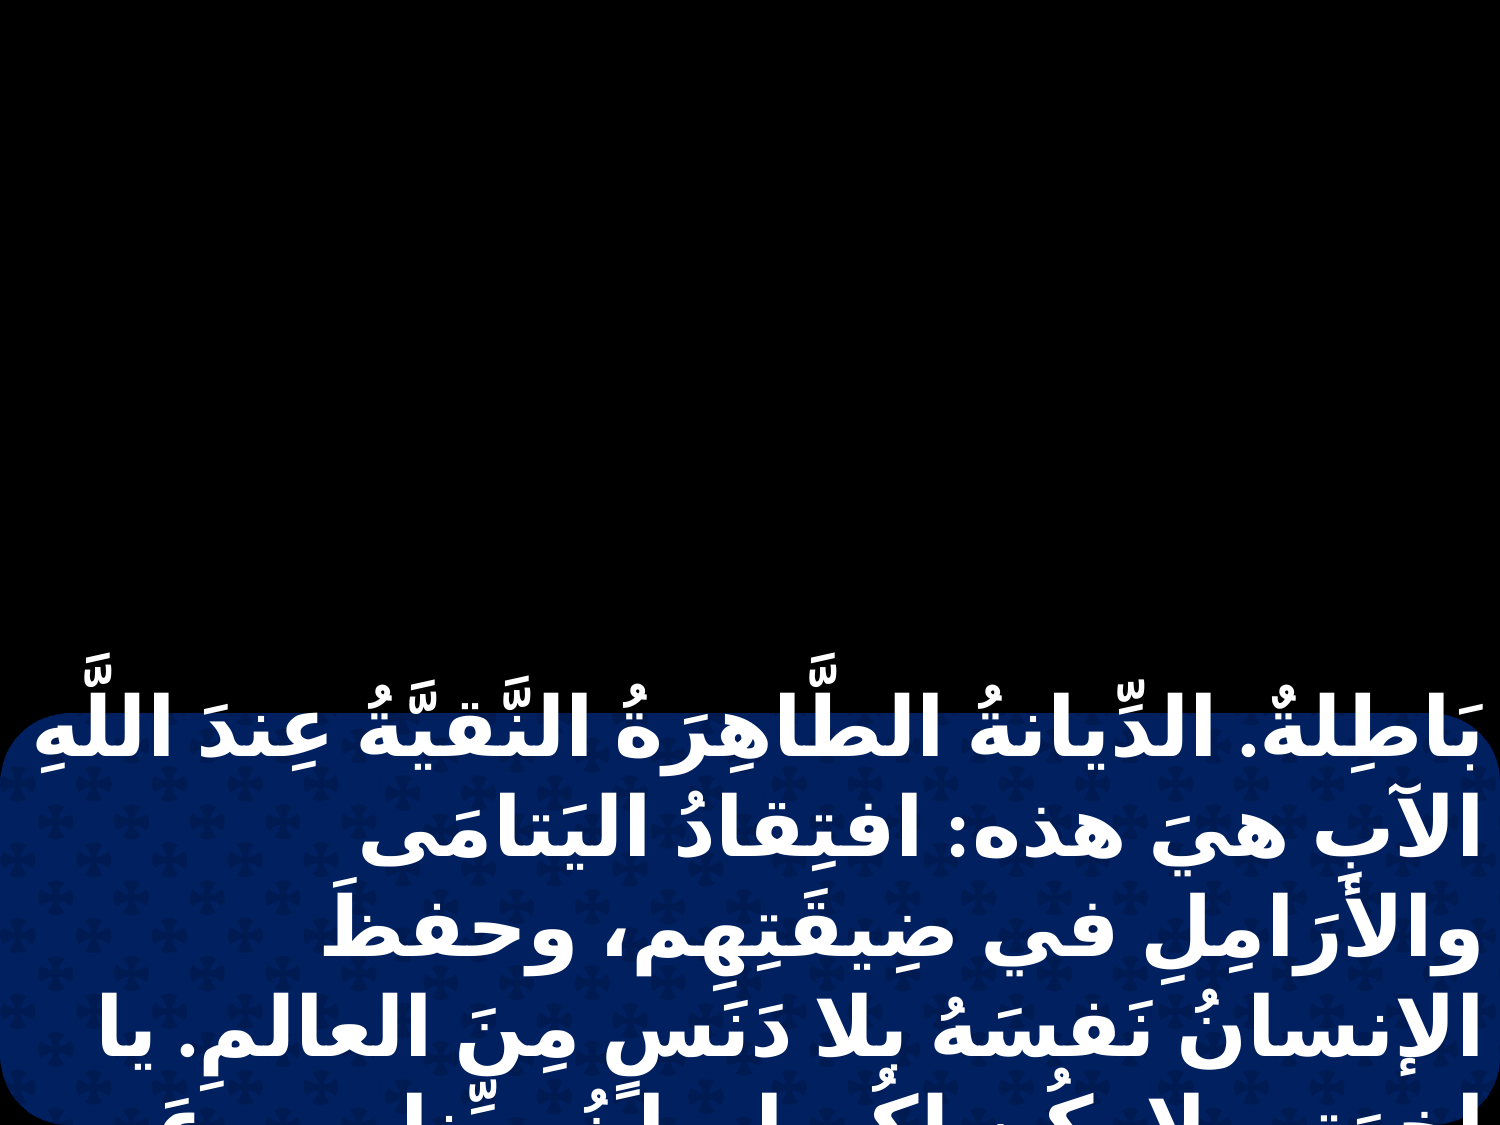

بَاطِلةٌ. الدِّيانةُ الطَّاهِرَةُ النَّقيَّةُ عِندَ اللَّهِ الآبِ هيَ هذه: افتِقادُ اليَتامَى والأرَامِلِ في ضِيقَتِهِم، وحفظَ الإنسانُ نَفسَهُ بلا دَنَسٍ مِنَ العالمِ. يا إخوَتي لا يكُن لكُم إيمانُ ربِّنا يسوعَ المَسيح،